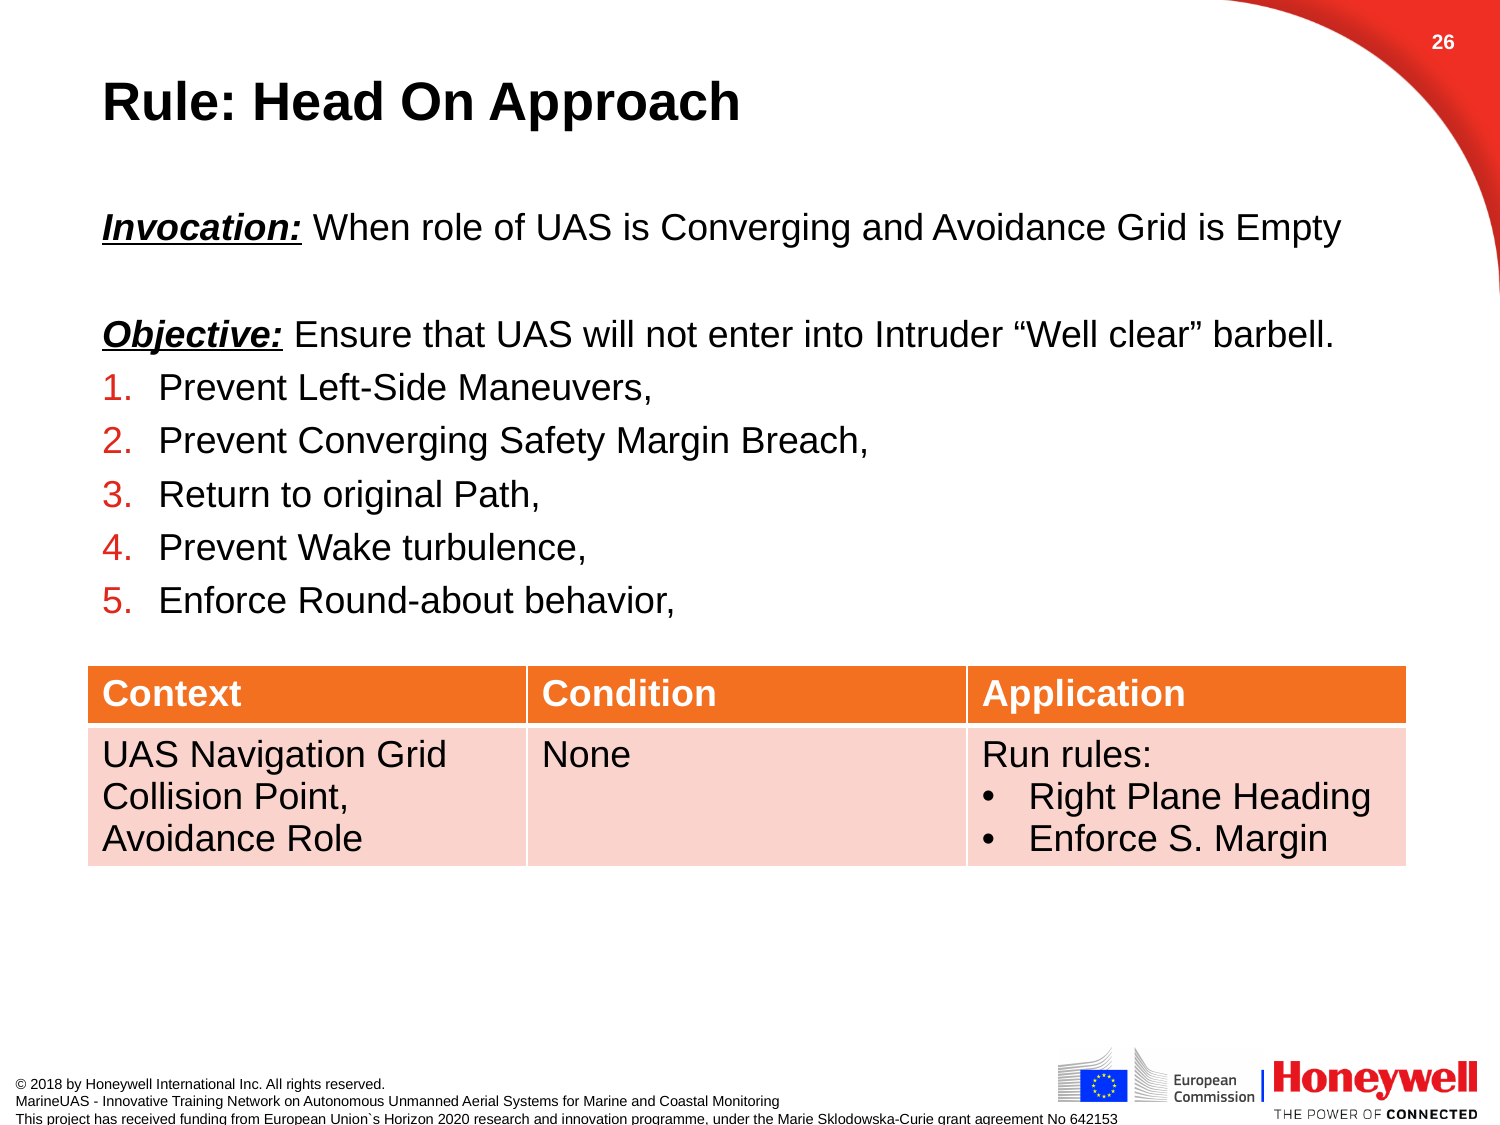

26
# Rule: Head On Approach
Invocation: When role of UAS is Converging and Avoidance Grid is Empty

Objective: Ensure that UAS will not enter into Intruder “Well clear” barbell.
Prevent Left-Side Maneuvers,
Prevent Converging Safety Margin Breach,
Return to original Path,
Prevent Wake turbulence,
Enforce Round-about behavior,

| Context | Condition | Application |
| --- | --- | --- |
| UAS Navigation Grid Collision Point, Avoidance Role | None | Run rules: Right Plane Heading Enforce S. Margin |